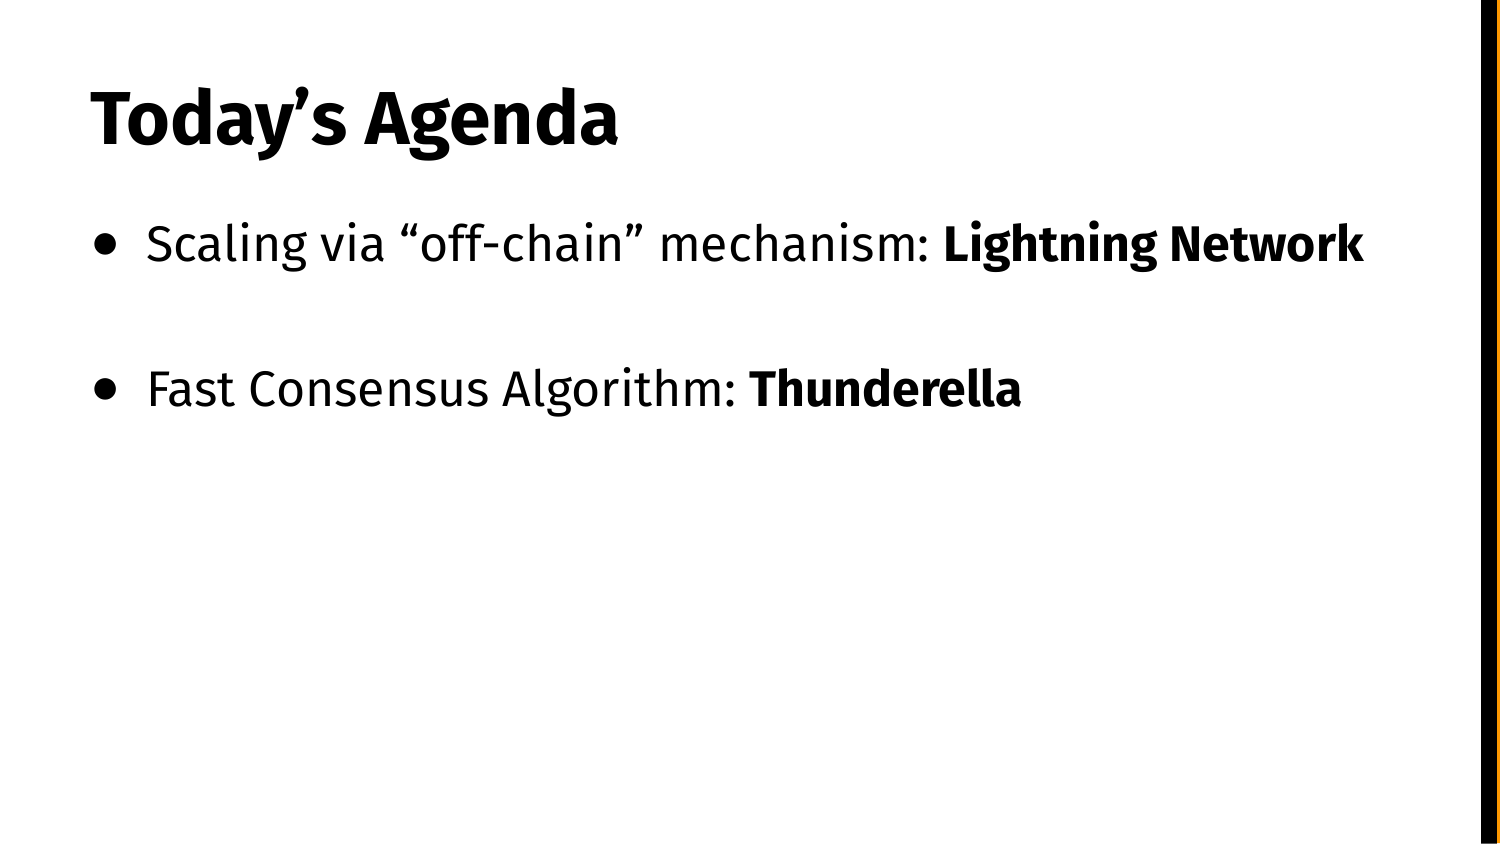

# Today’s Agenda
Scaling via “off-chain” mechanism: Lightning Network

Fast Consensus Algorithm: Thunderella